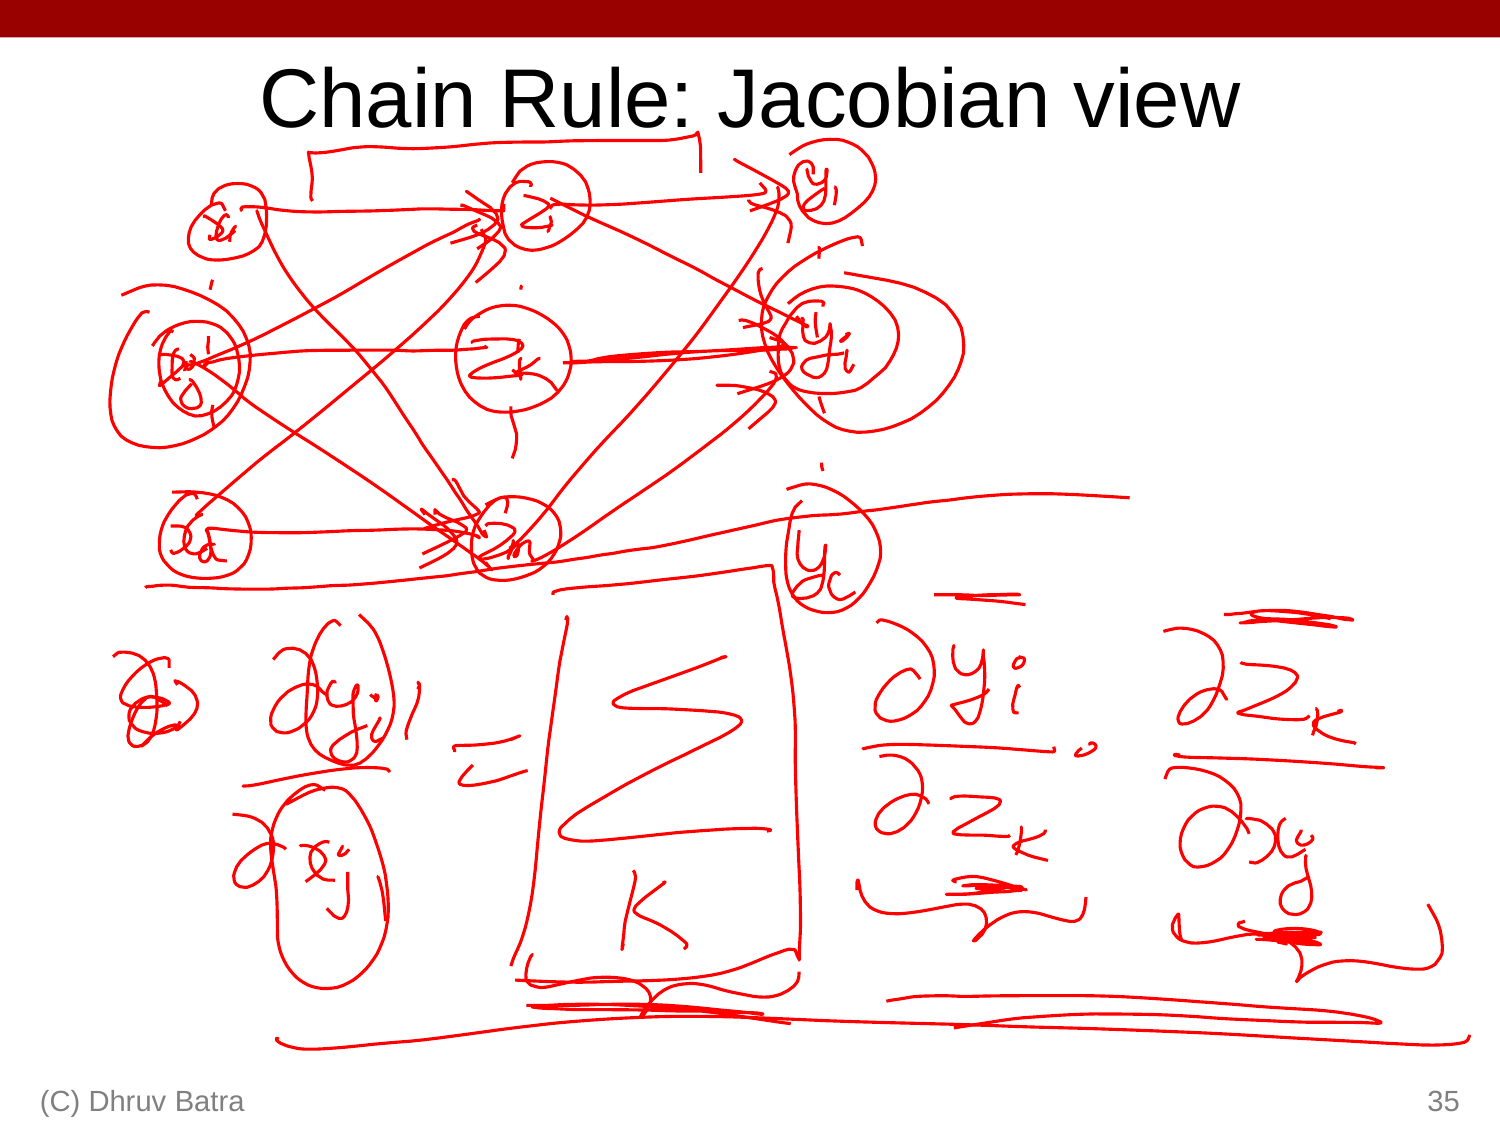

# Chain Rule: Jacobian view

(C) Dhruv Batra
35